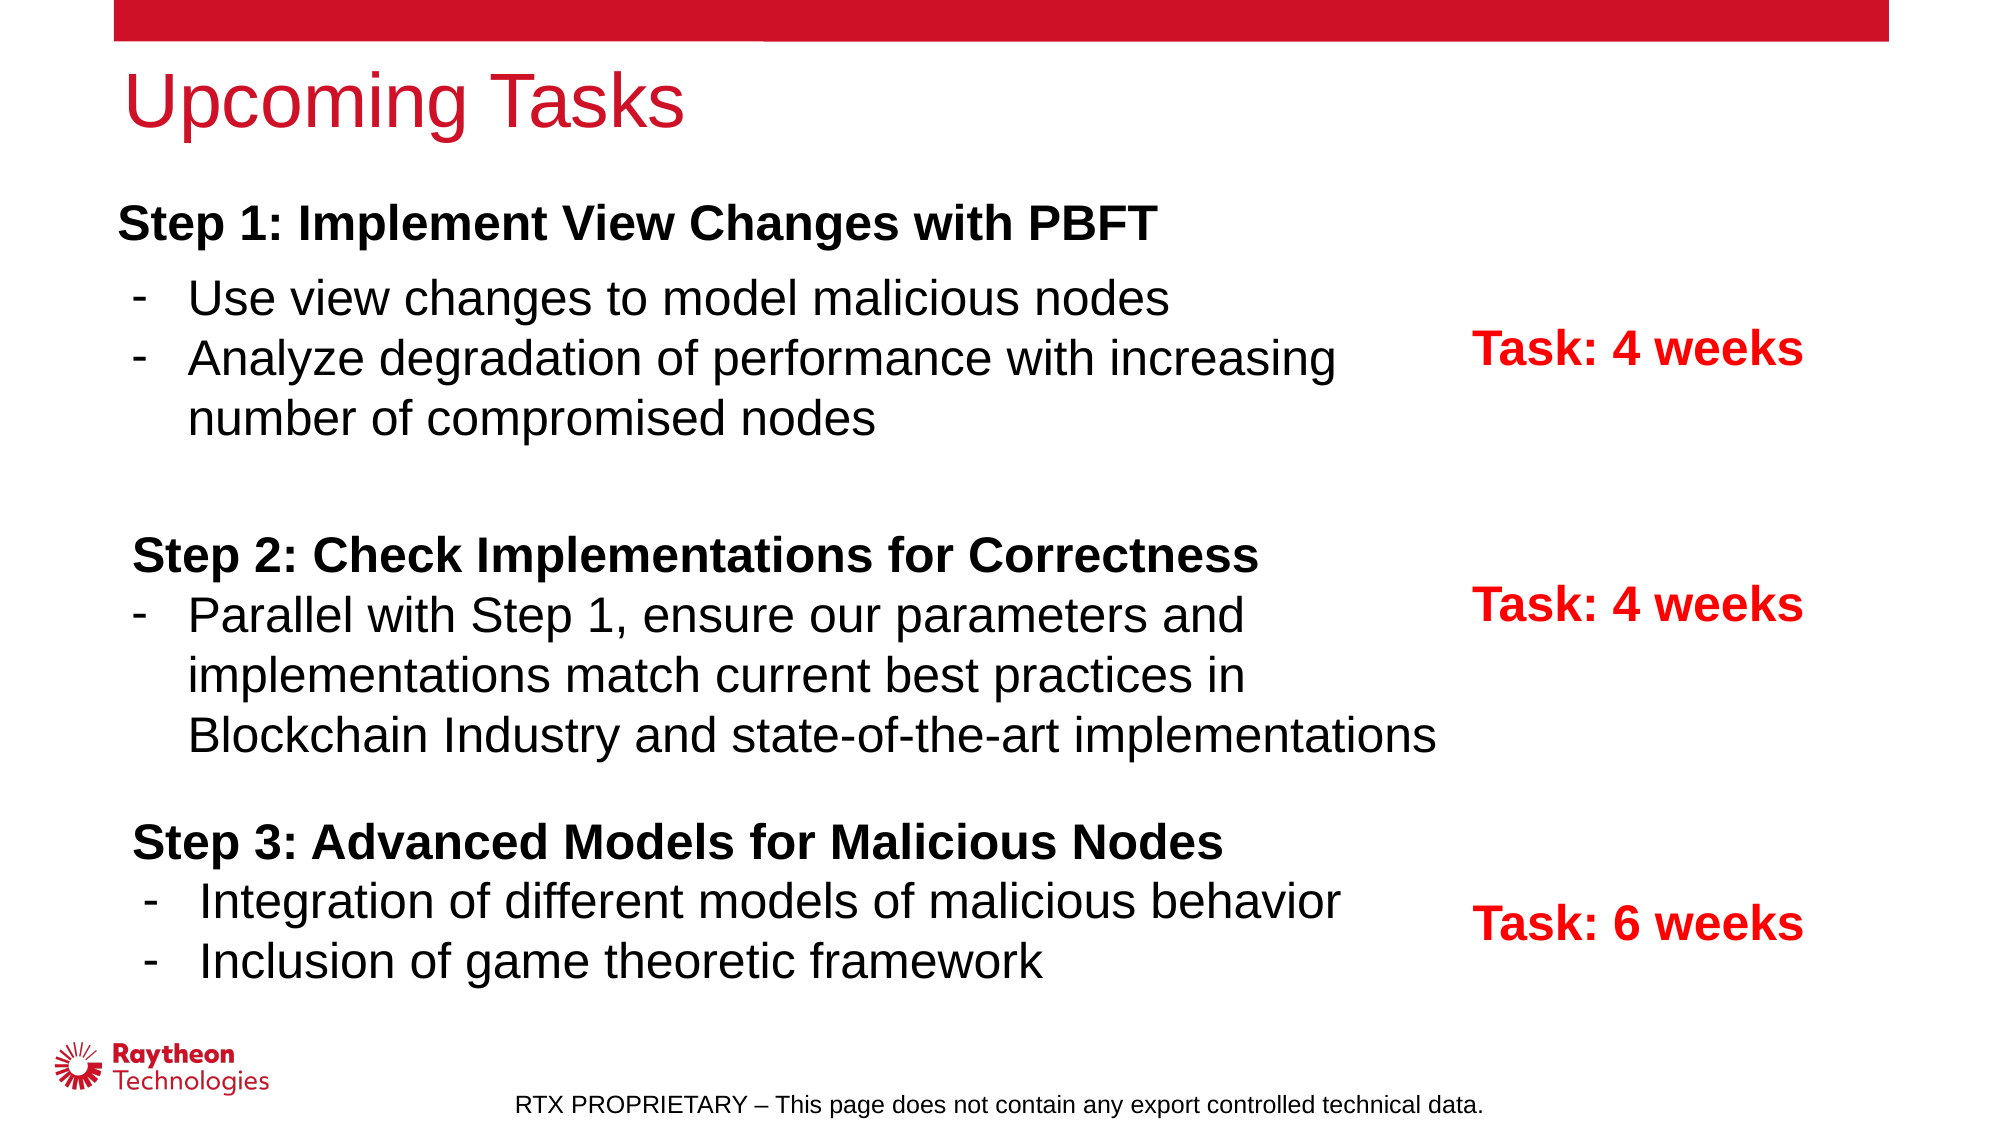

Upcoming Tasks
Step 1: Implement View Changes with PBFT
Use view changes to model malicious nodes
Analyze degradation of performance with increasing number of compromised nodes
Task: 4 weeks
Step 2: Check Implementations for Correctness
Task: 4 weeks
Parallel with Step 1, ensure our parameters and implementations match current best practices in Blockchain Industry and state-of-the-art implementations

Step 3: Advanced Models for Malicious Nodes
Integration of different models of malicious behavior
Inclusion of game theoretic framework
Task: 6 weeks

RTX PROPRIETARY – This page does not contain any export controlled technical data.